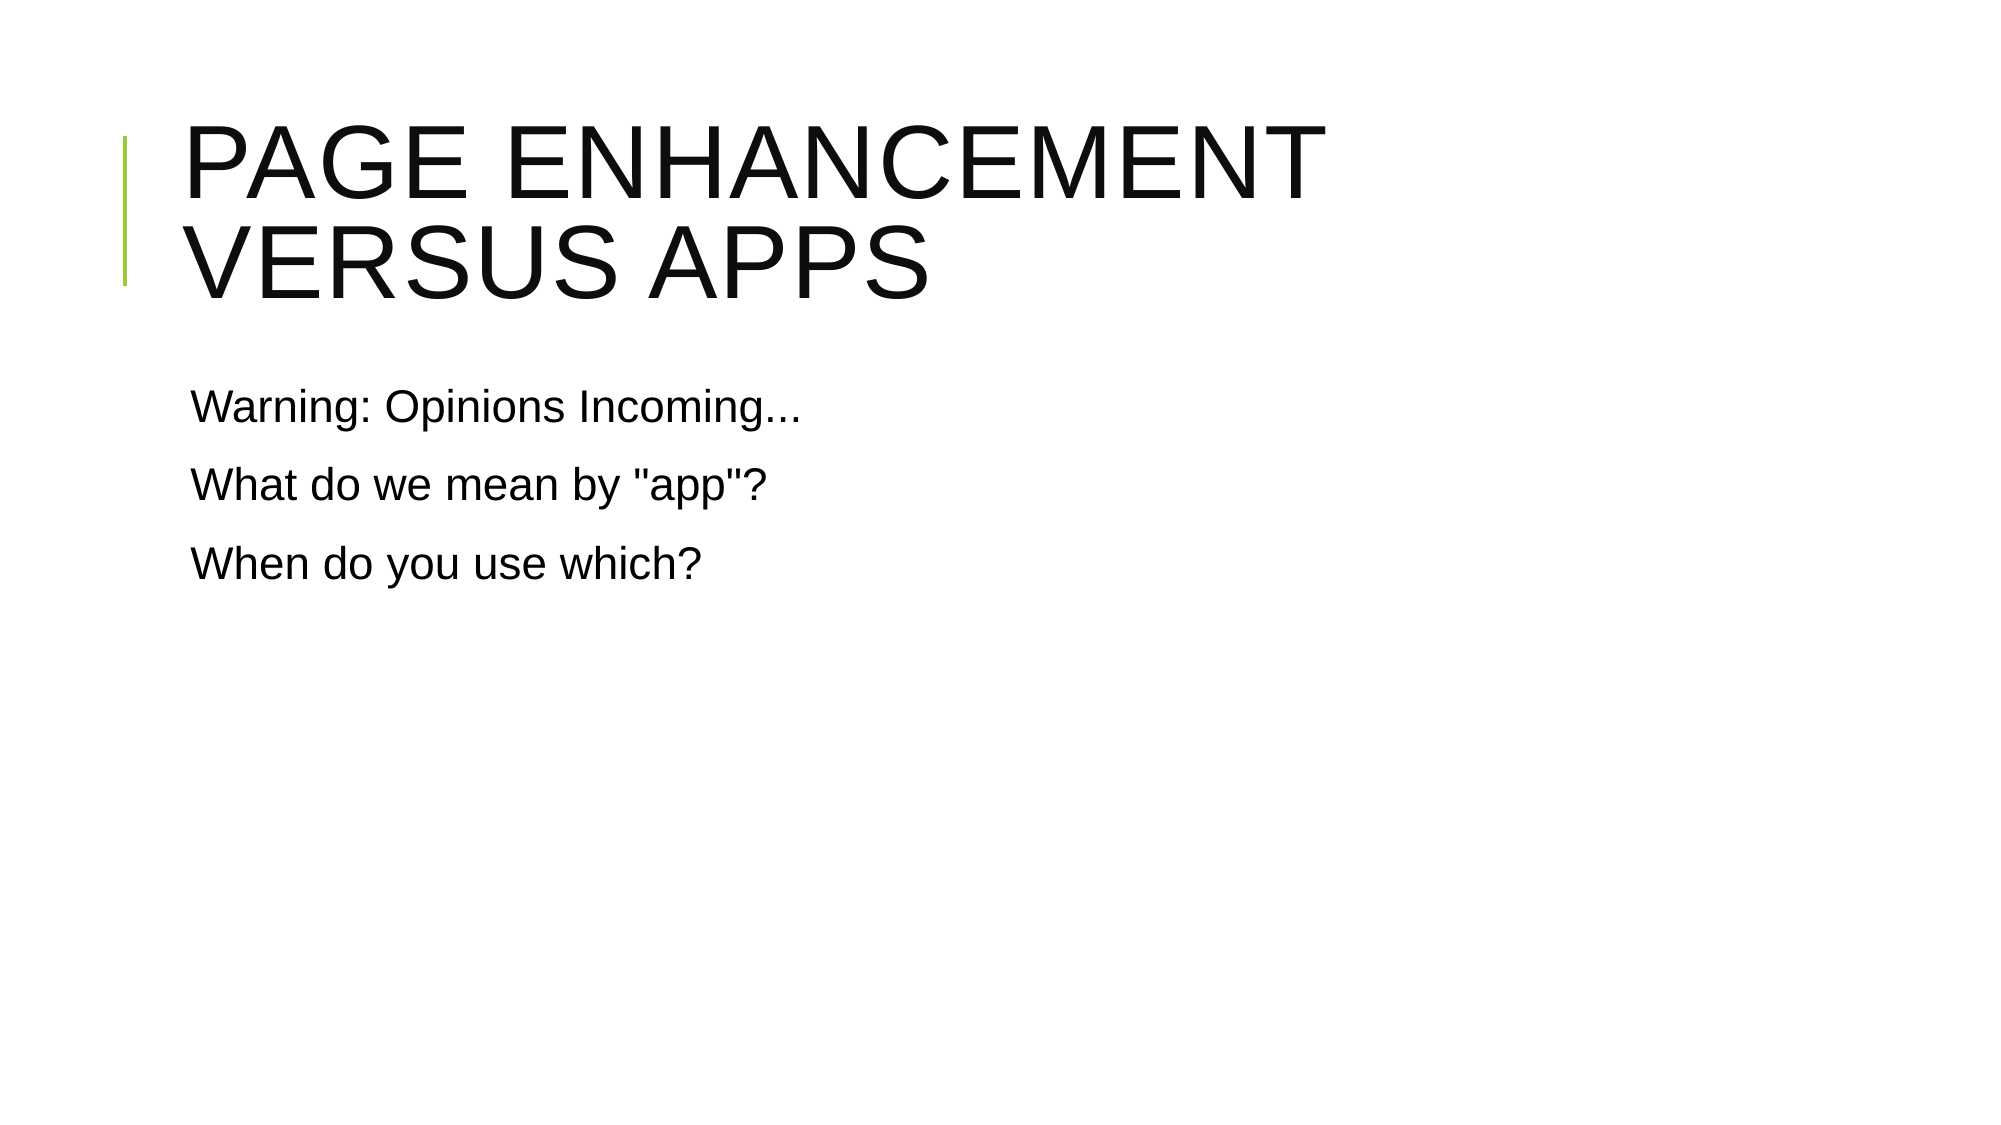

# Page Enhancement versus Apps
Warning: Opinions Incoming...
What do we mean by "app"?
When do you use which?